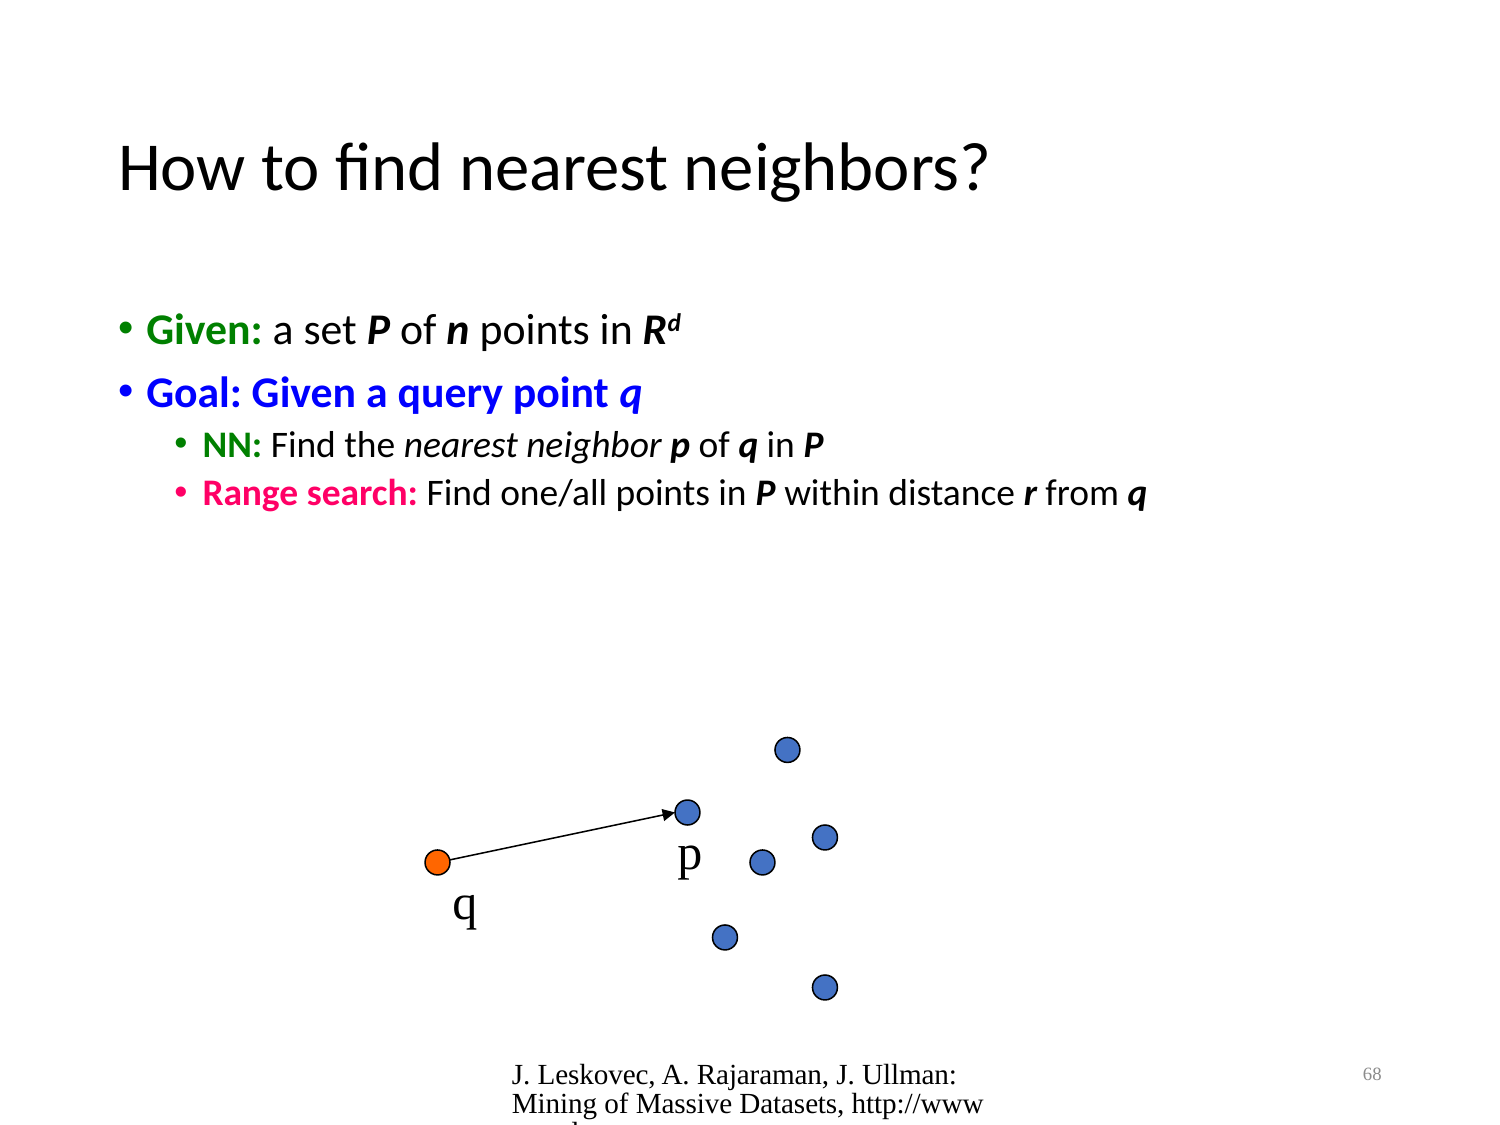

J. Leskovec, A. Rajaraman, J. Ullman: Mining of Massive Datasets, http://www.mmds.org
68
# How to find nearest neighbors?
Given: a set P of n points in Rd
Goal: Given a query point q
NN: Find the nearest neighbor p of q in P
Range search: Find one/all points in P within distance r from q

p

q